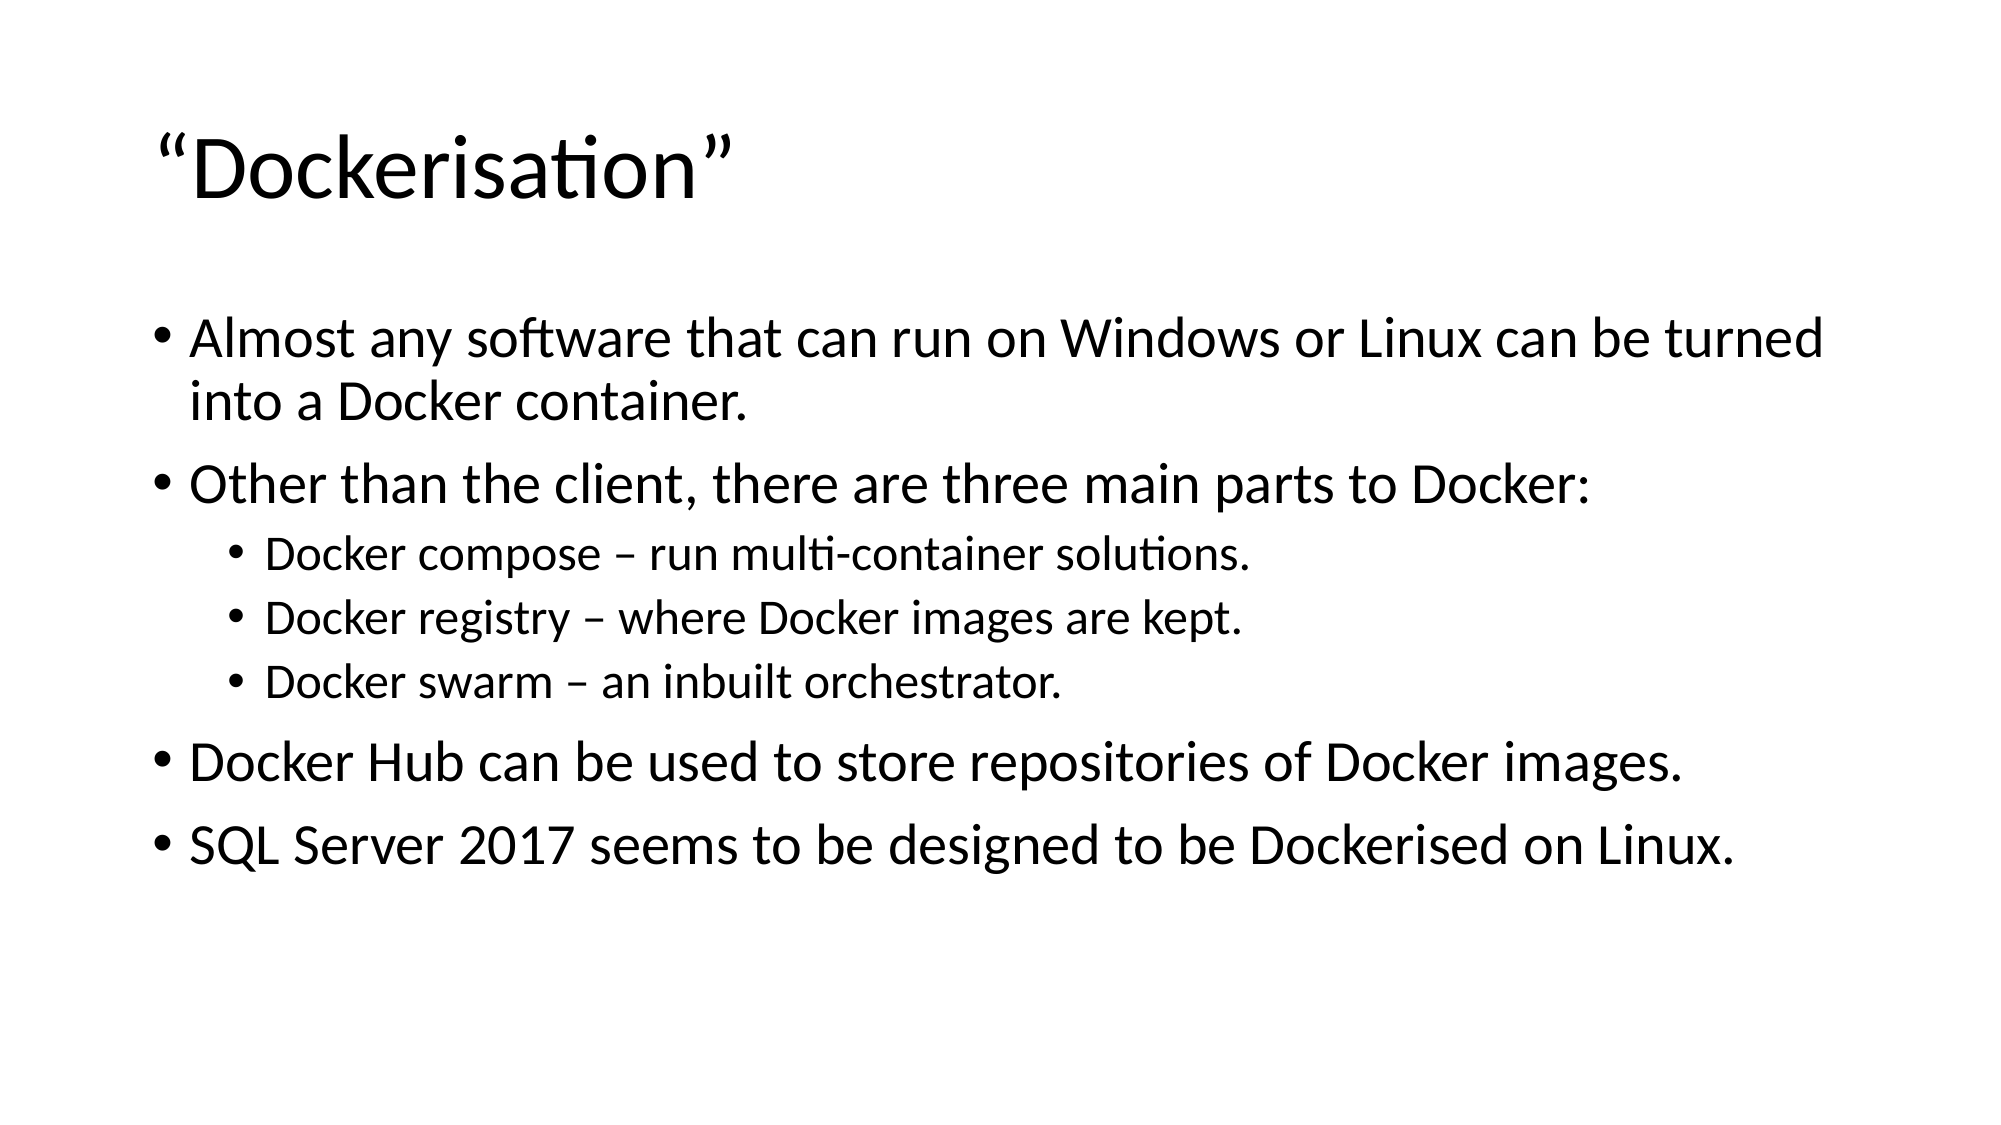

# “Dockerisation”
Almost any software that can run on Windows or Linux can be turned into a Docker container.
Other than the client, there are three main parts to Docker:
Docker compose – run multi-container solutions.
Docker registry – where Docker images are kept.
Docker swarm – an inbuilt orchestrator.
Docker Hub can be used to store repositories of Docker images.
SQL Server 2017 seems to be designed to be Dockerised on Linux.